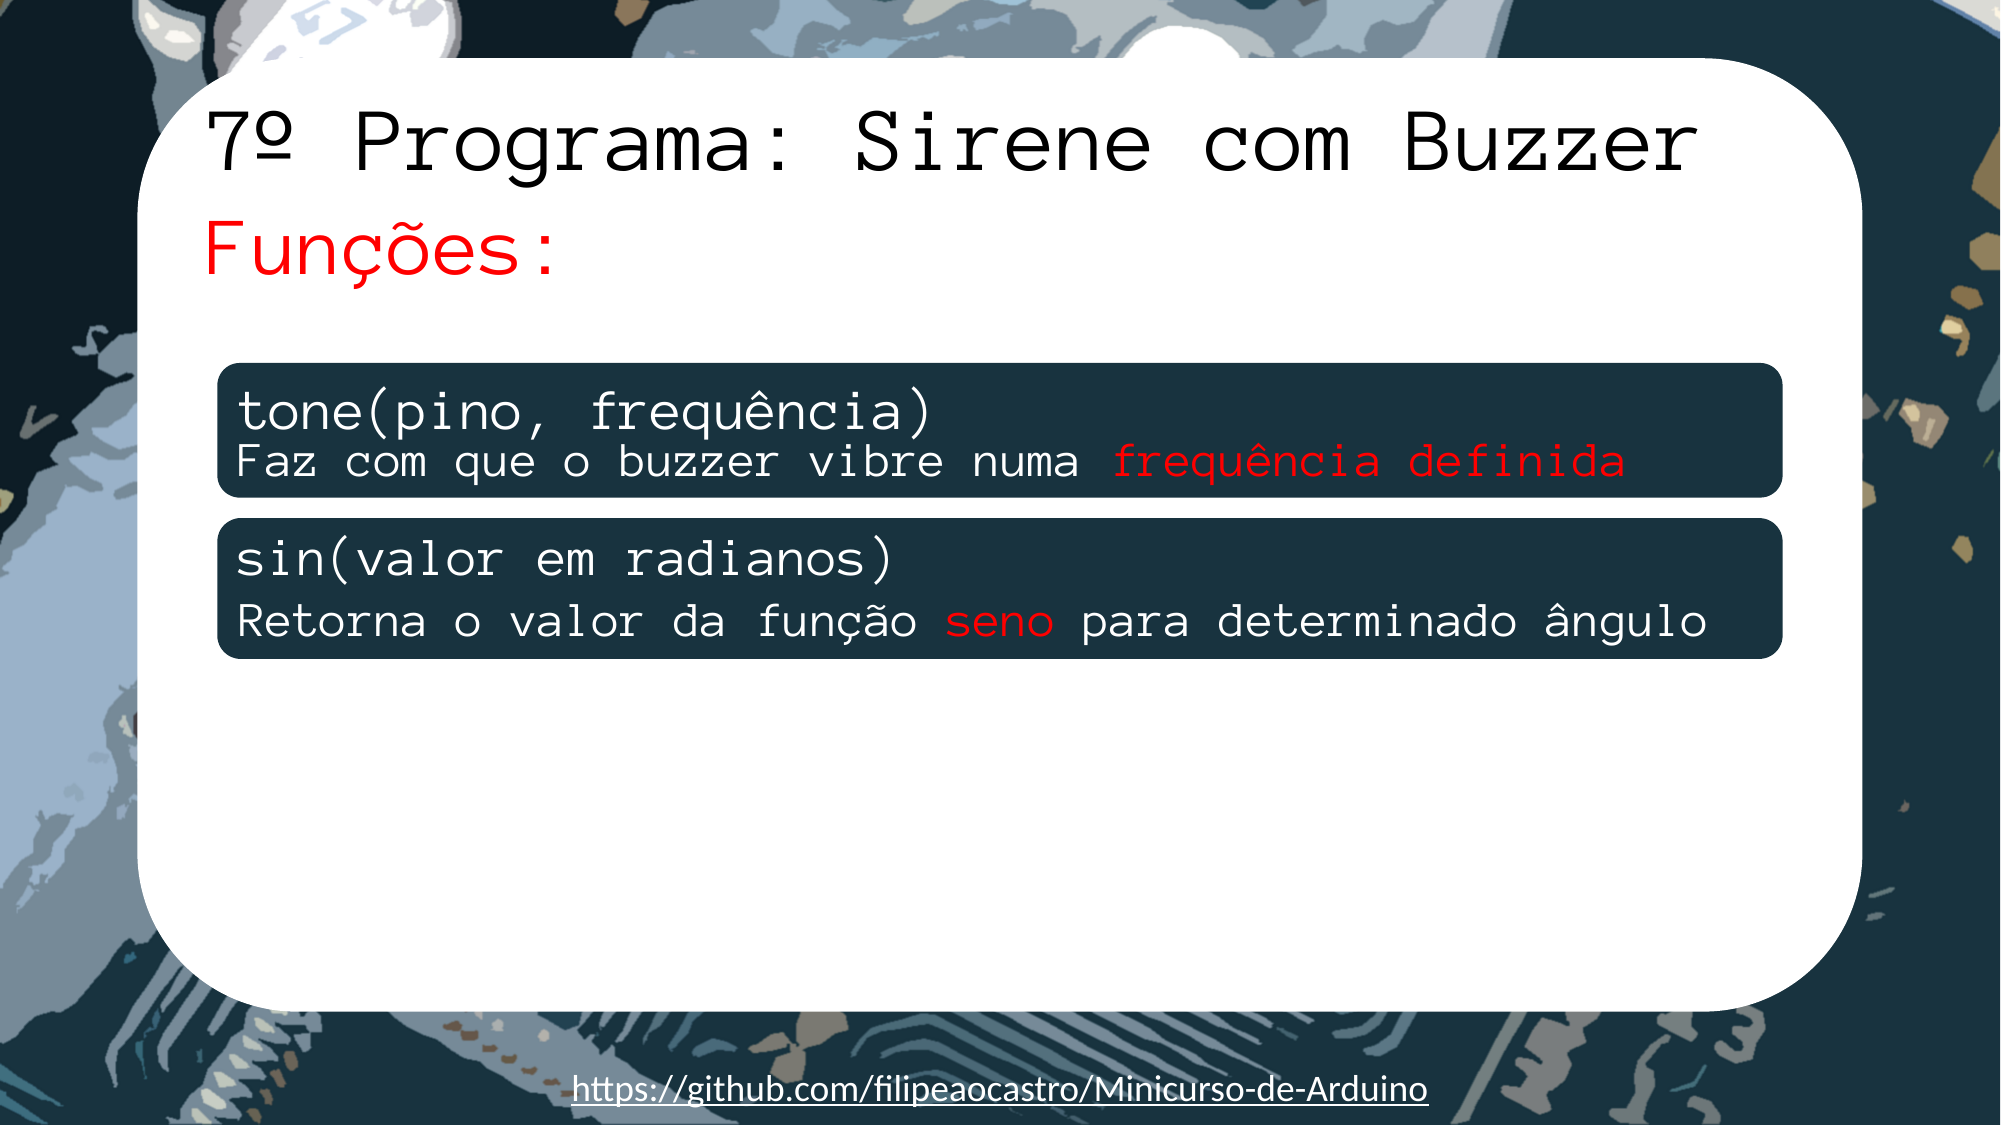

# 7º Programa: Sirene com Buzzer
Funções:
tone(pino, frequência)

Faz com que o buzzer vibre numa frequência definida

sin(valor em radianos)
Retorna o valor da função seno para determinado ângulo
https://github.com/filipeaocastro/Minicurso-de-Arduino